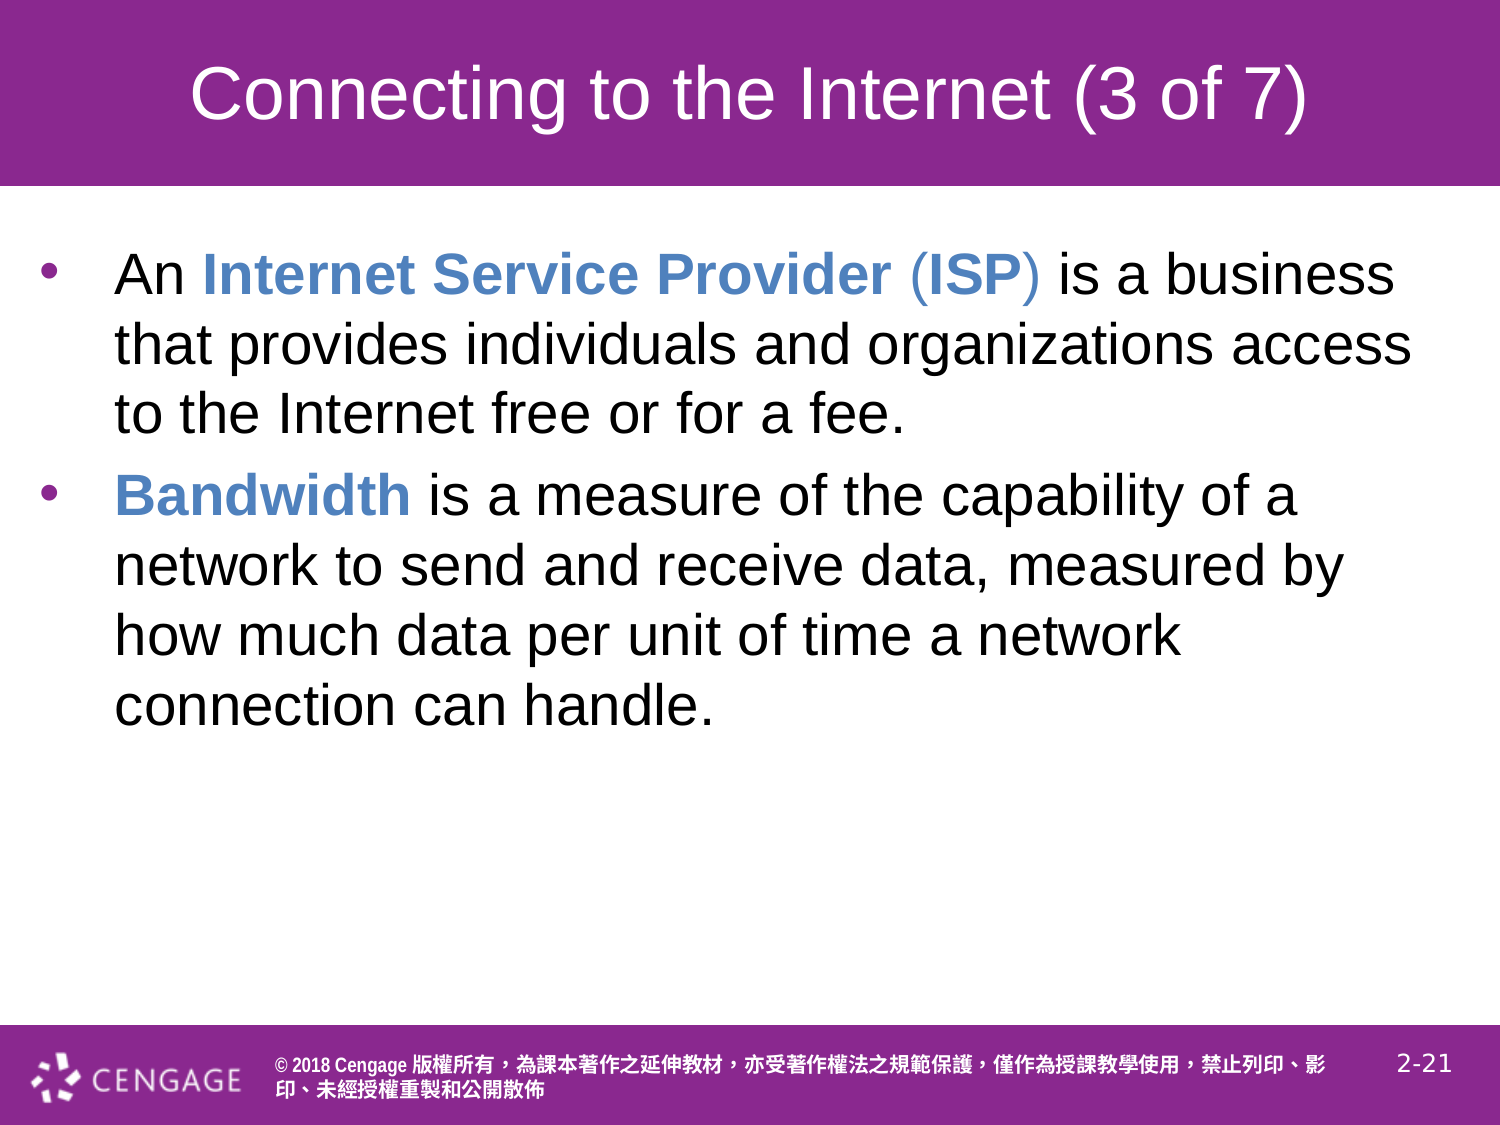

# Connecting to the Internet (3 of 7)
An Internet Service Provider (ISP) is a business that provides individuals and organizations access to the Internet free or for a fee.
Bandwidth is a measure of the capability of a network to send and receive data, measured by how much data per unit of time a network connection can handle.